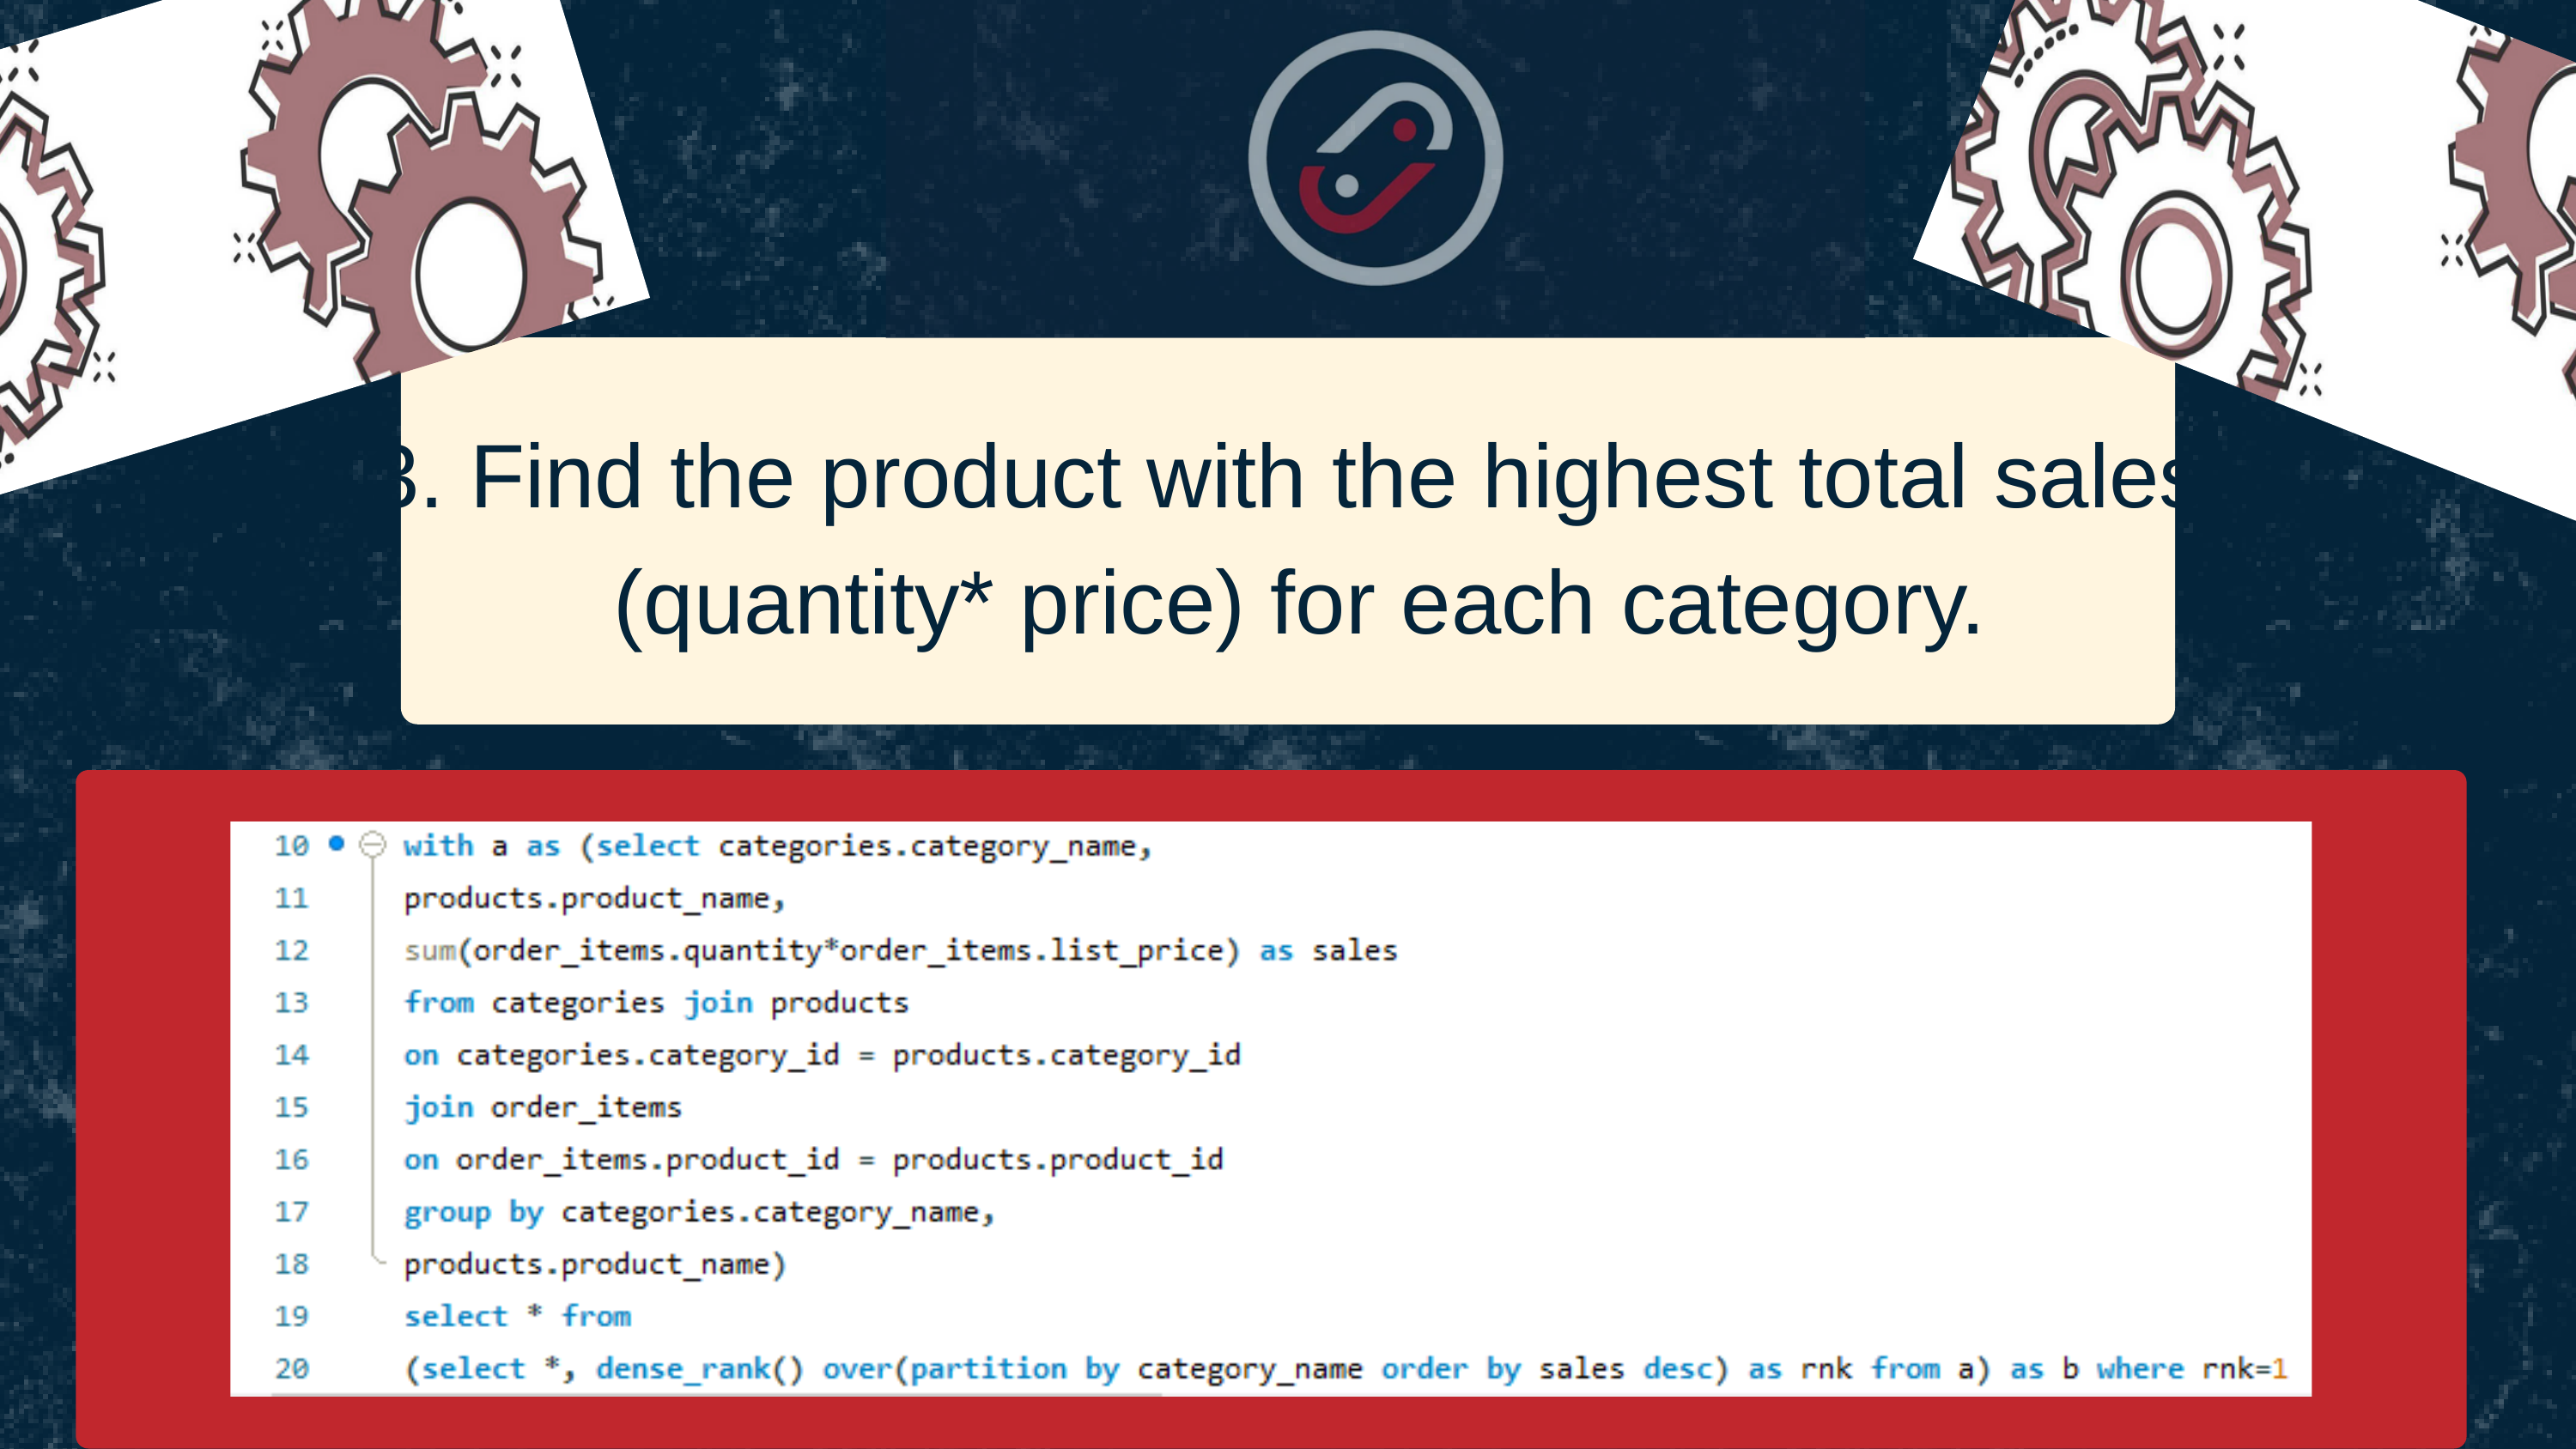

3. Find the product with the highest total sales
 (quantity* price) for each category.